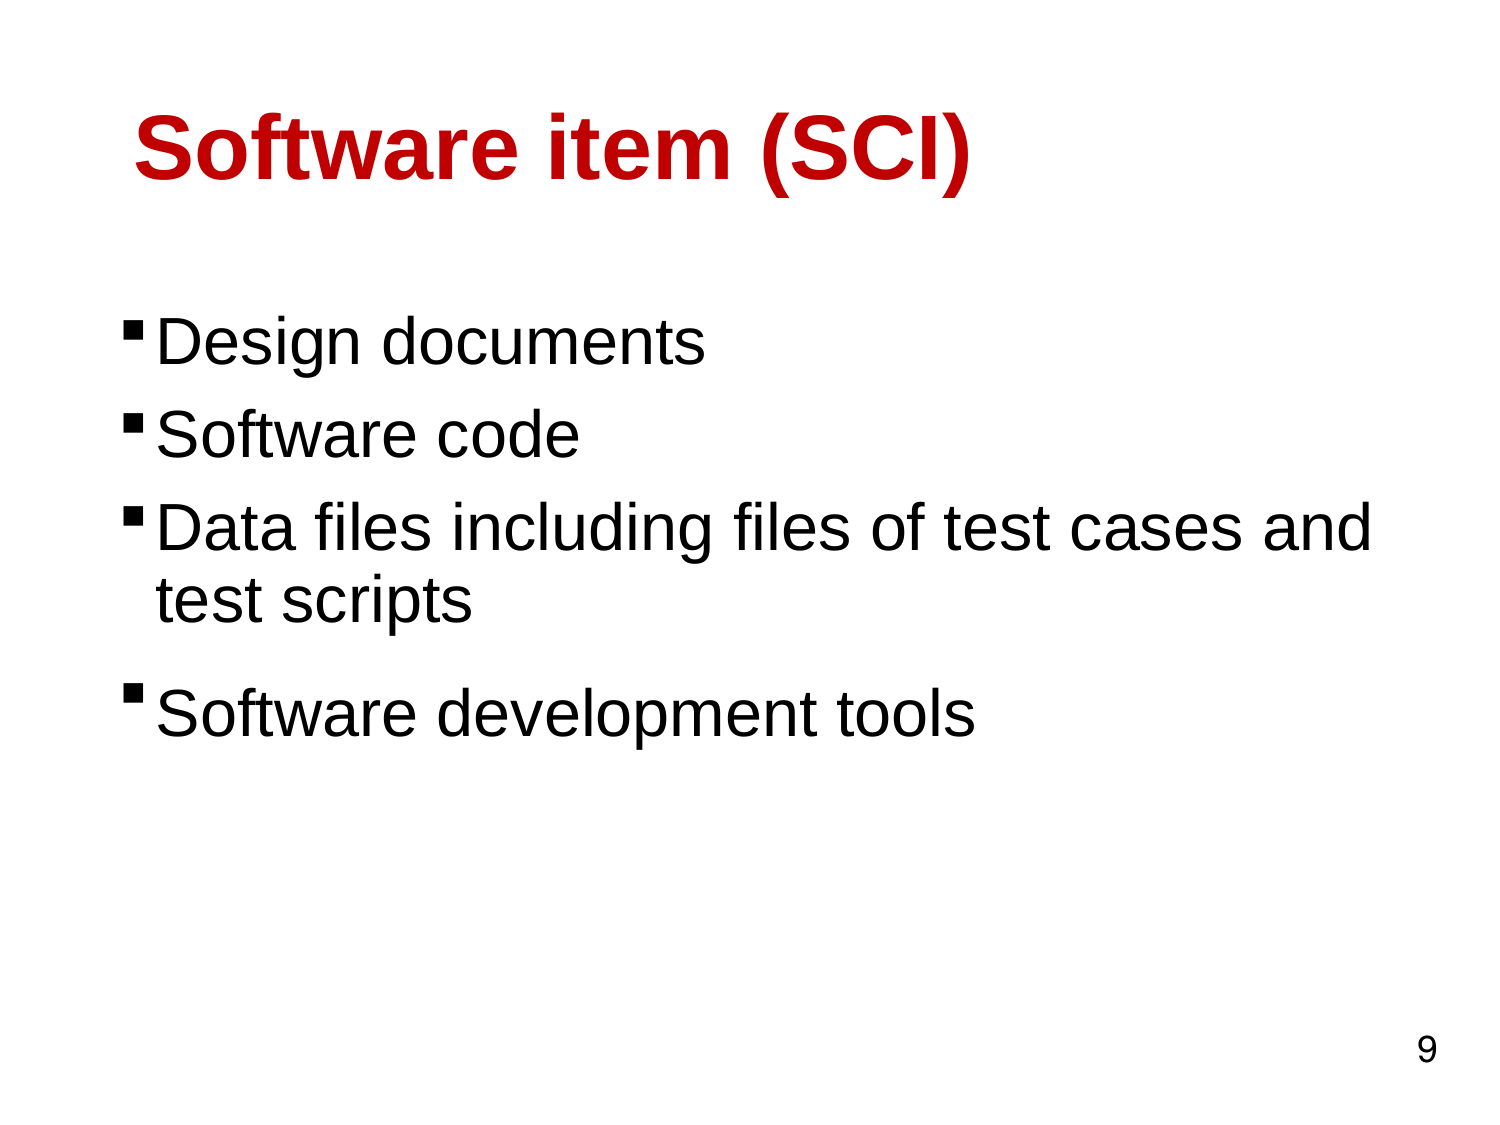

Software item (SCI)
Design documents
Software code
Data files including files of test cases and test scripts
Software development tools
9